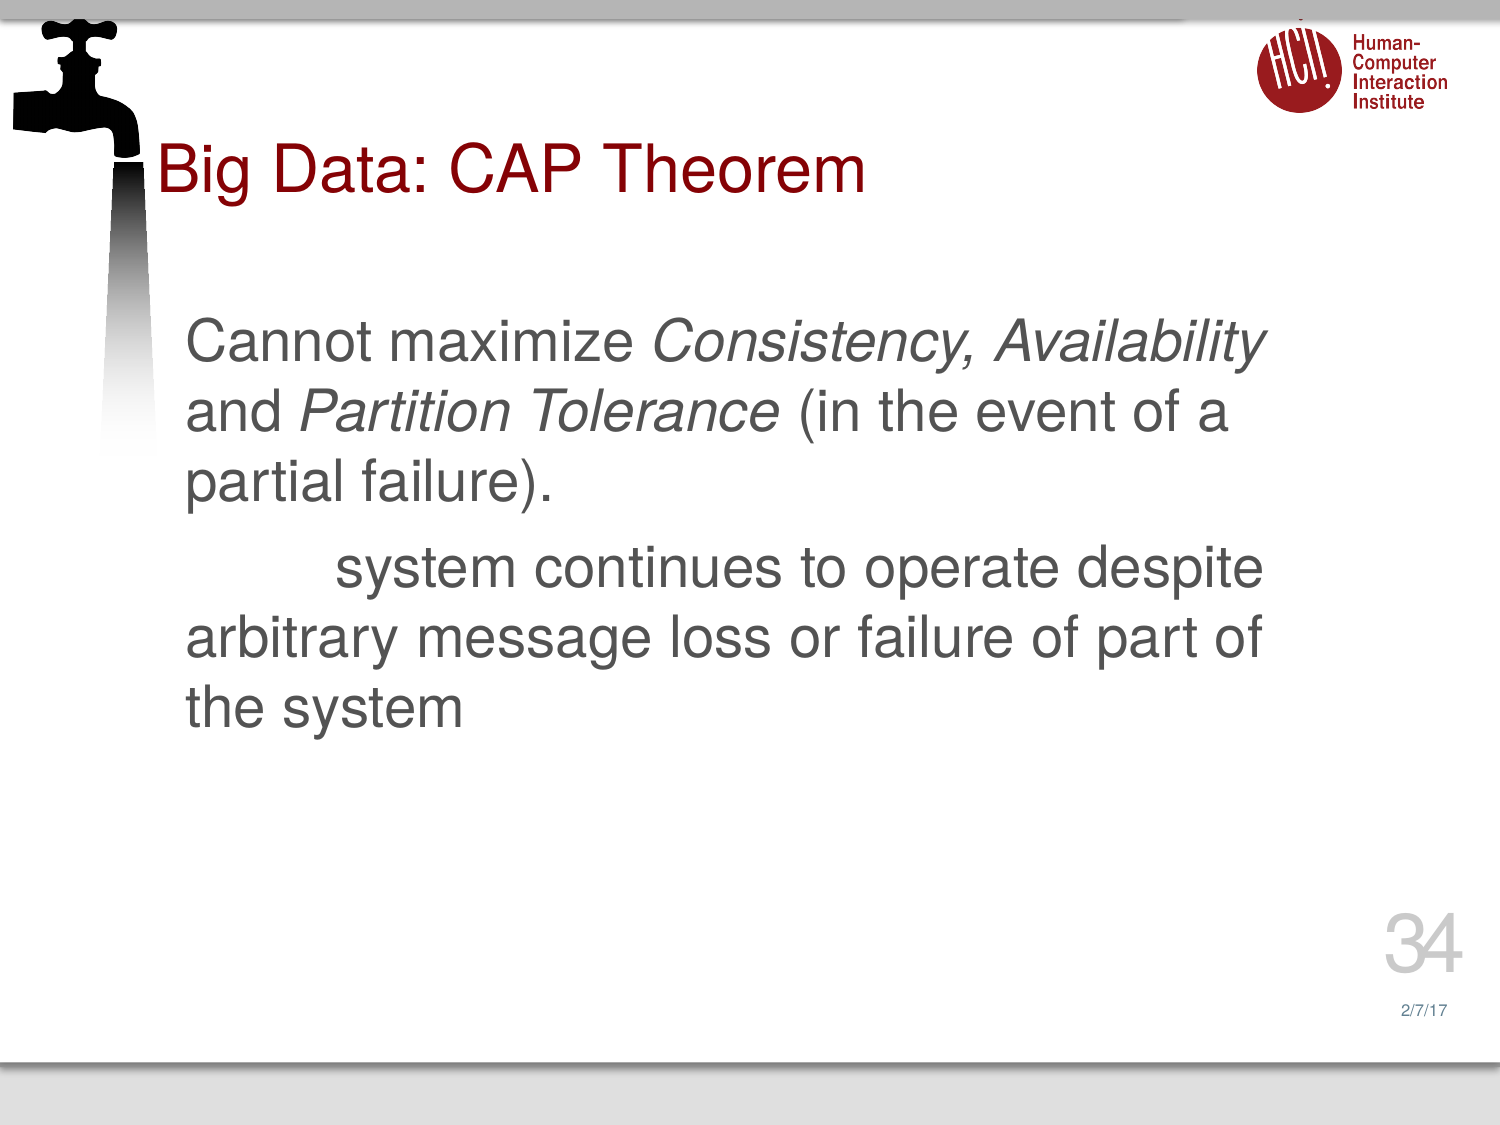

# Big Data: CAP Theorem
Cannot maximize Consistency, Availability and Partition Tolerance (in the event of a partial failure).
	system continues to operate despite arbitrary message loss or failure of part of the system
34
2/7/17